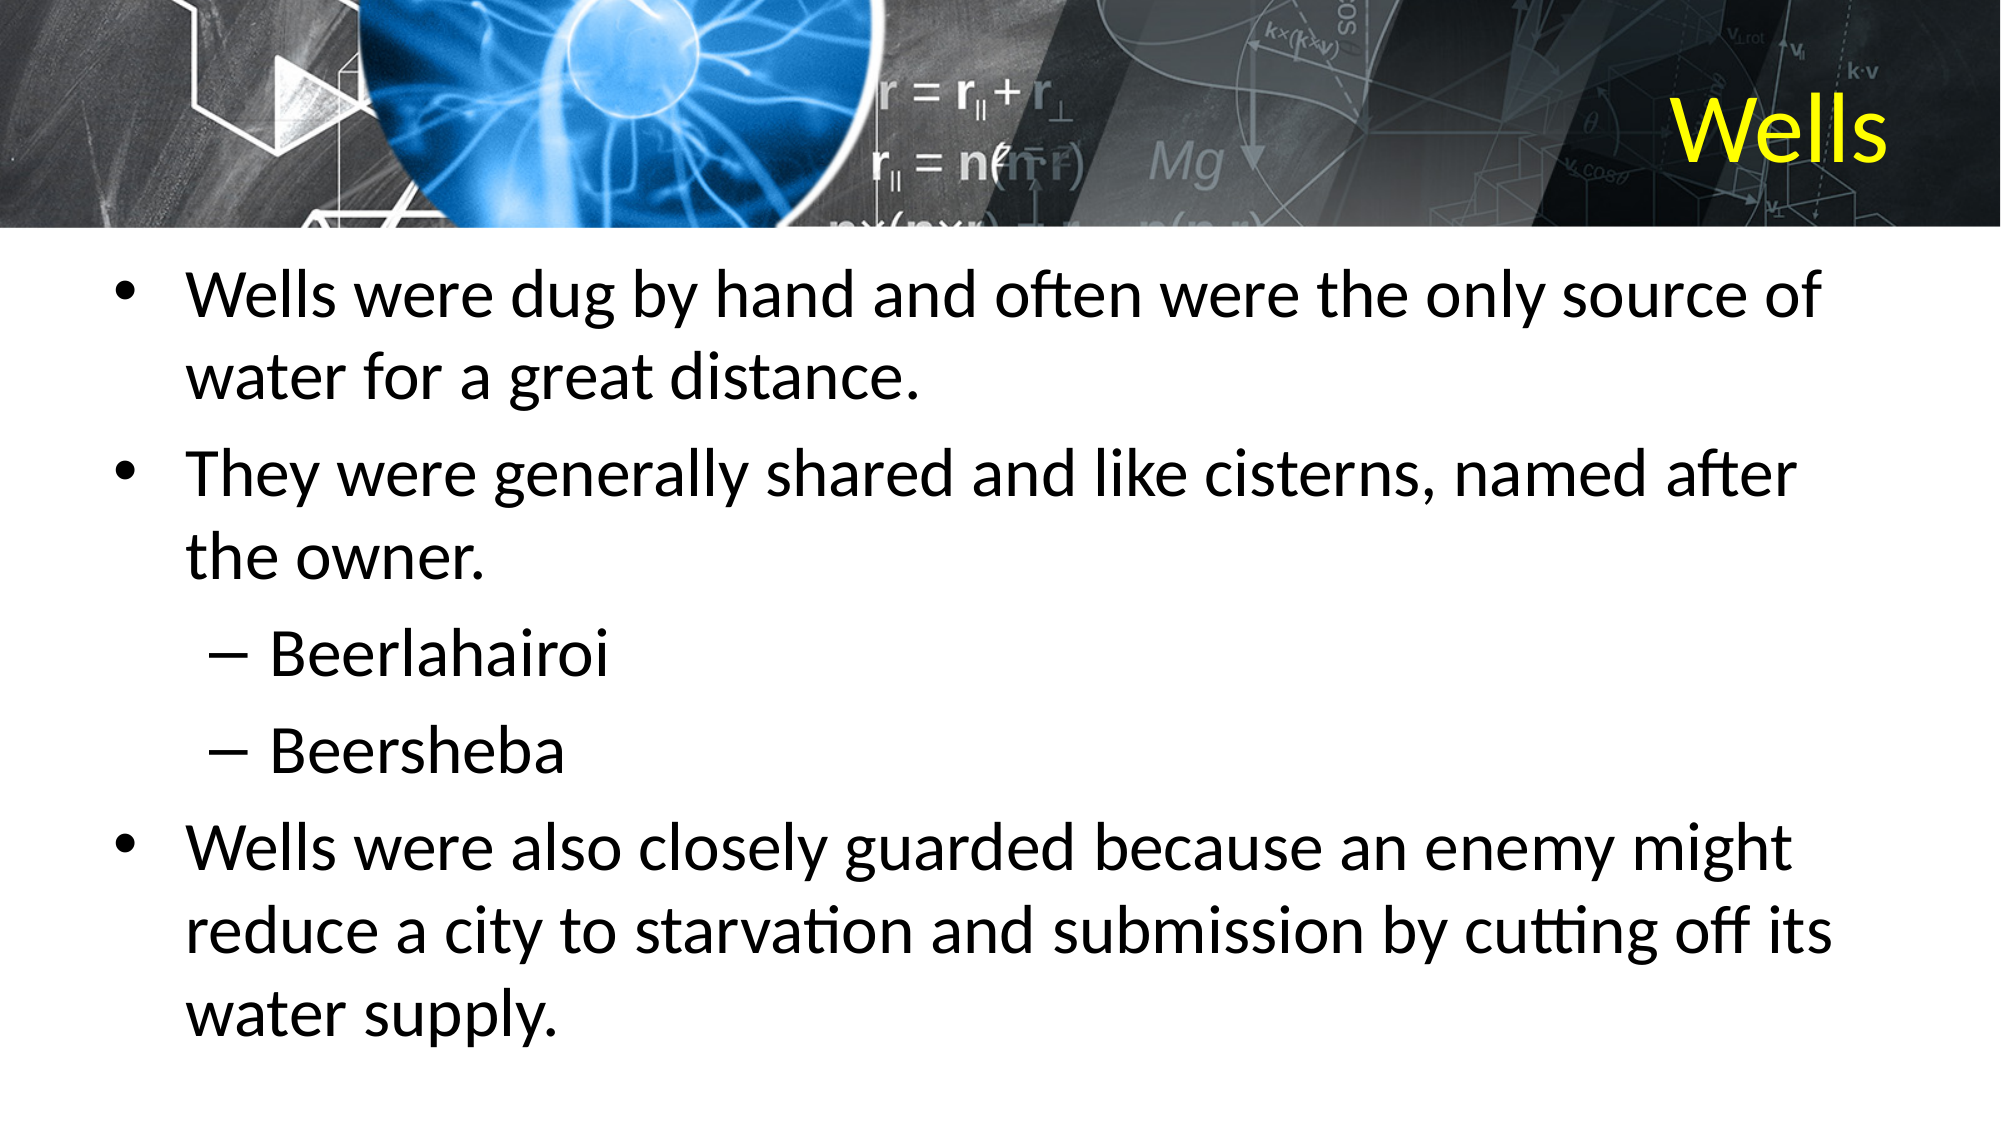

# Wells
Wells were dug by hand and often were the only source of water for a great distance.
They were generally shared and like cisterns, named after the owner.
Beerlahairoi
Beersheba
Wells were also closely guarded because an enemy might reduce a city to starvation and submission by cutting off its water supply.